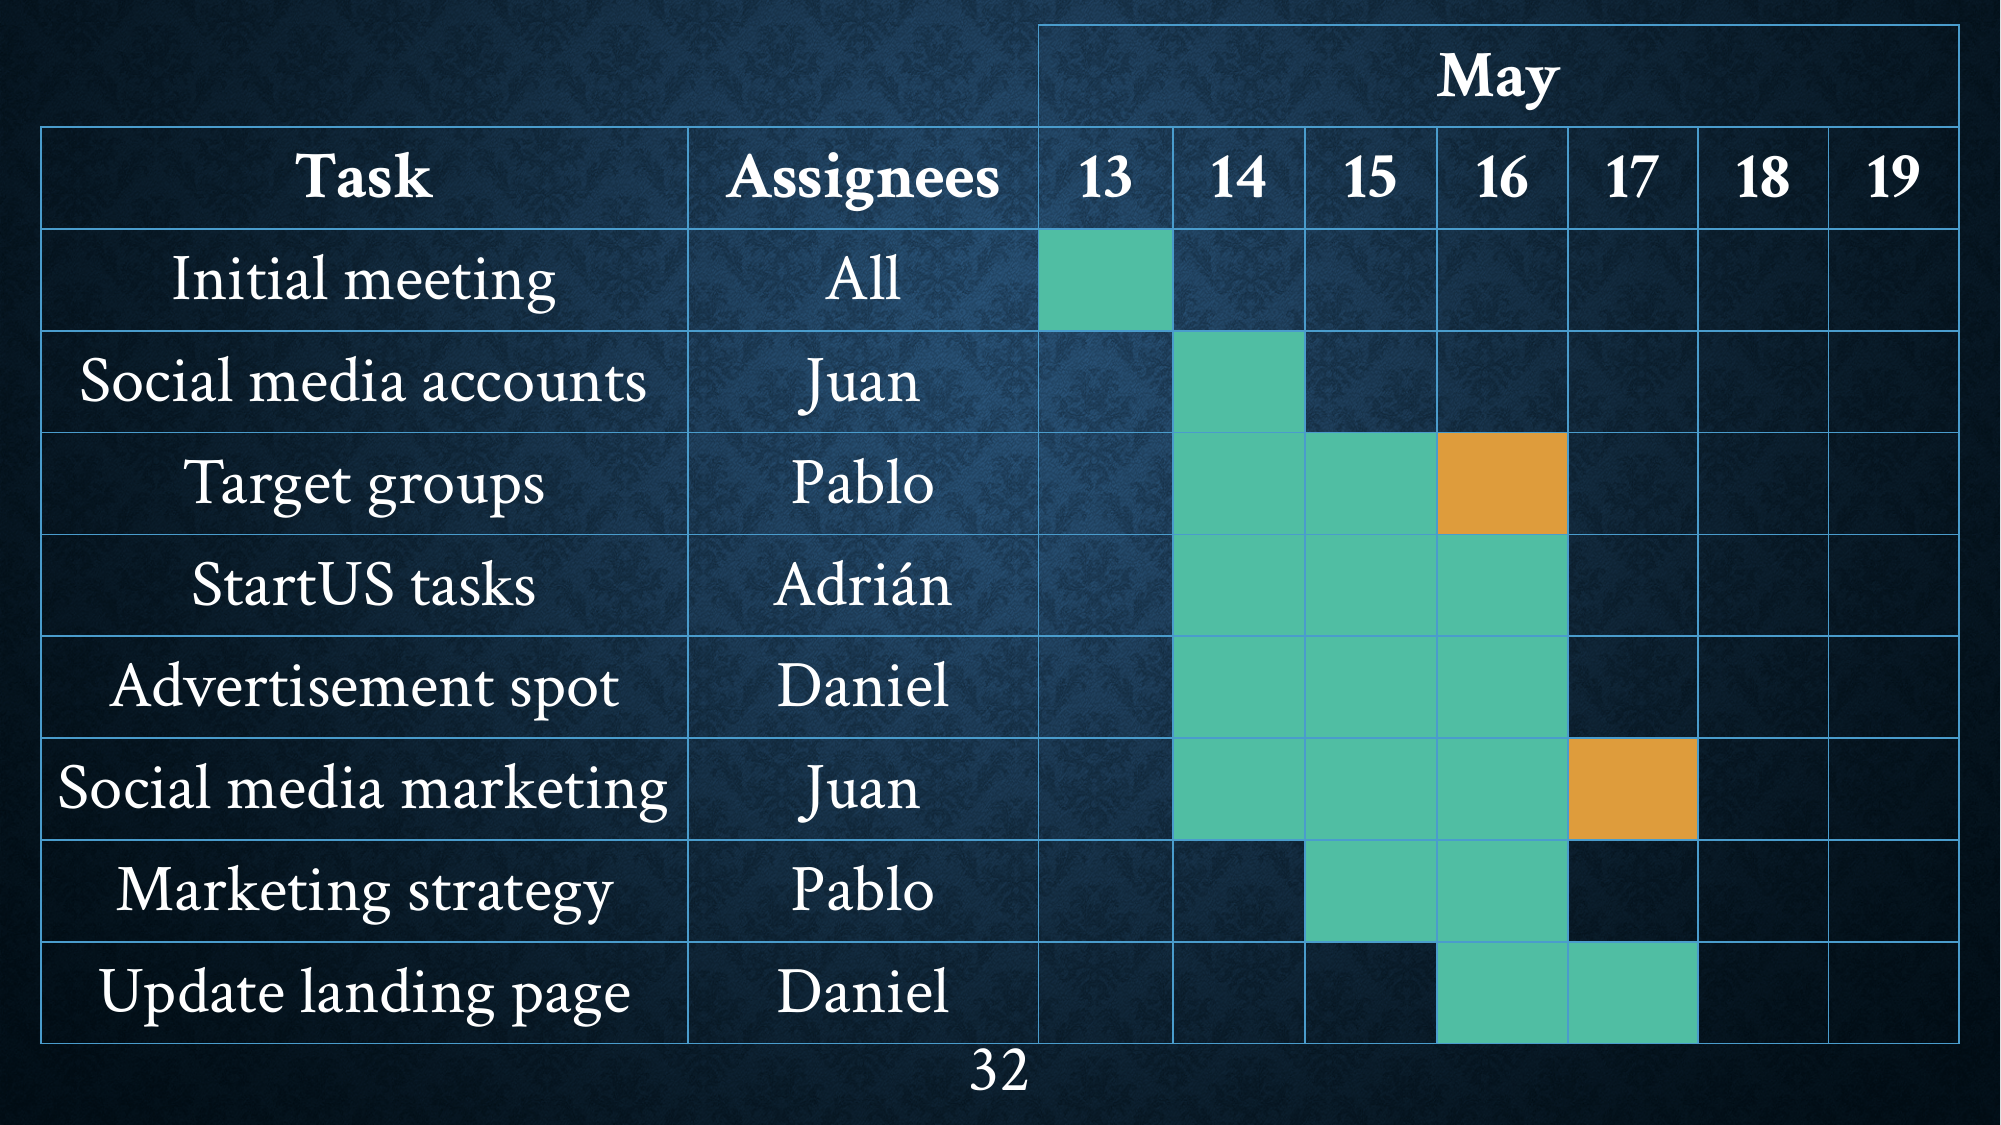

|  |  | May |  |  |  |  |  |  |
| --- | --- | --- | --- | --- | --- | --- | --- | --- |
| Task | Assignees | 13 | 14 | 15 | 16 | 17 | 18 | 19 |
| Initial meeting | All |  |  |  |  |  |  |  |
| Social media accounts | Juan |  |  |  |  |  |  |  |
| Target groups | Pablo |  |  |  |  |  |  |  |
| StartUS tasks | Adrián |  |  |  |  |  |  |  |
| Advertisement spot | Daniel |  |  |  |  |  |  |  |
| Social media marketing | Juan |  |  |  |  |  |  |  |
| Marketing strategy | Pablo |  |  |  |  |  |  |  |
| Update landing page | Daniel |  |  |  |  |  |  |  |
32